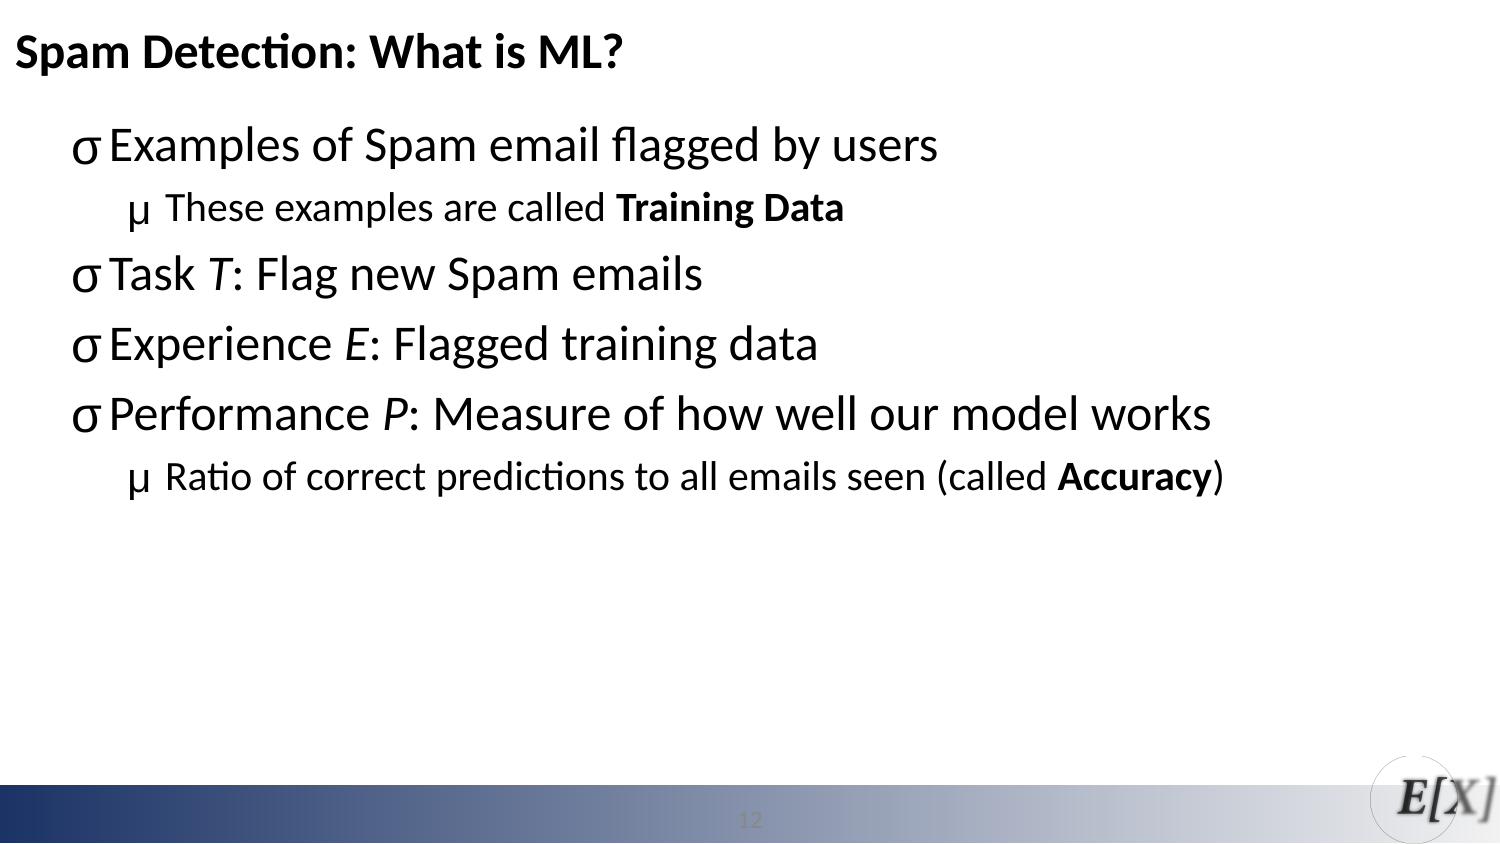

Spam Detection: What is ML?
Examples of Spam email flagged by users
These examples are called Training Data
Task T: Flag new Spam emails
Experience E: Flagged training data
Performance P: Measure of how well our model works
Ratio of correct predictions to all emails seen (called Accuracy)
12